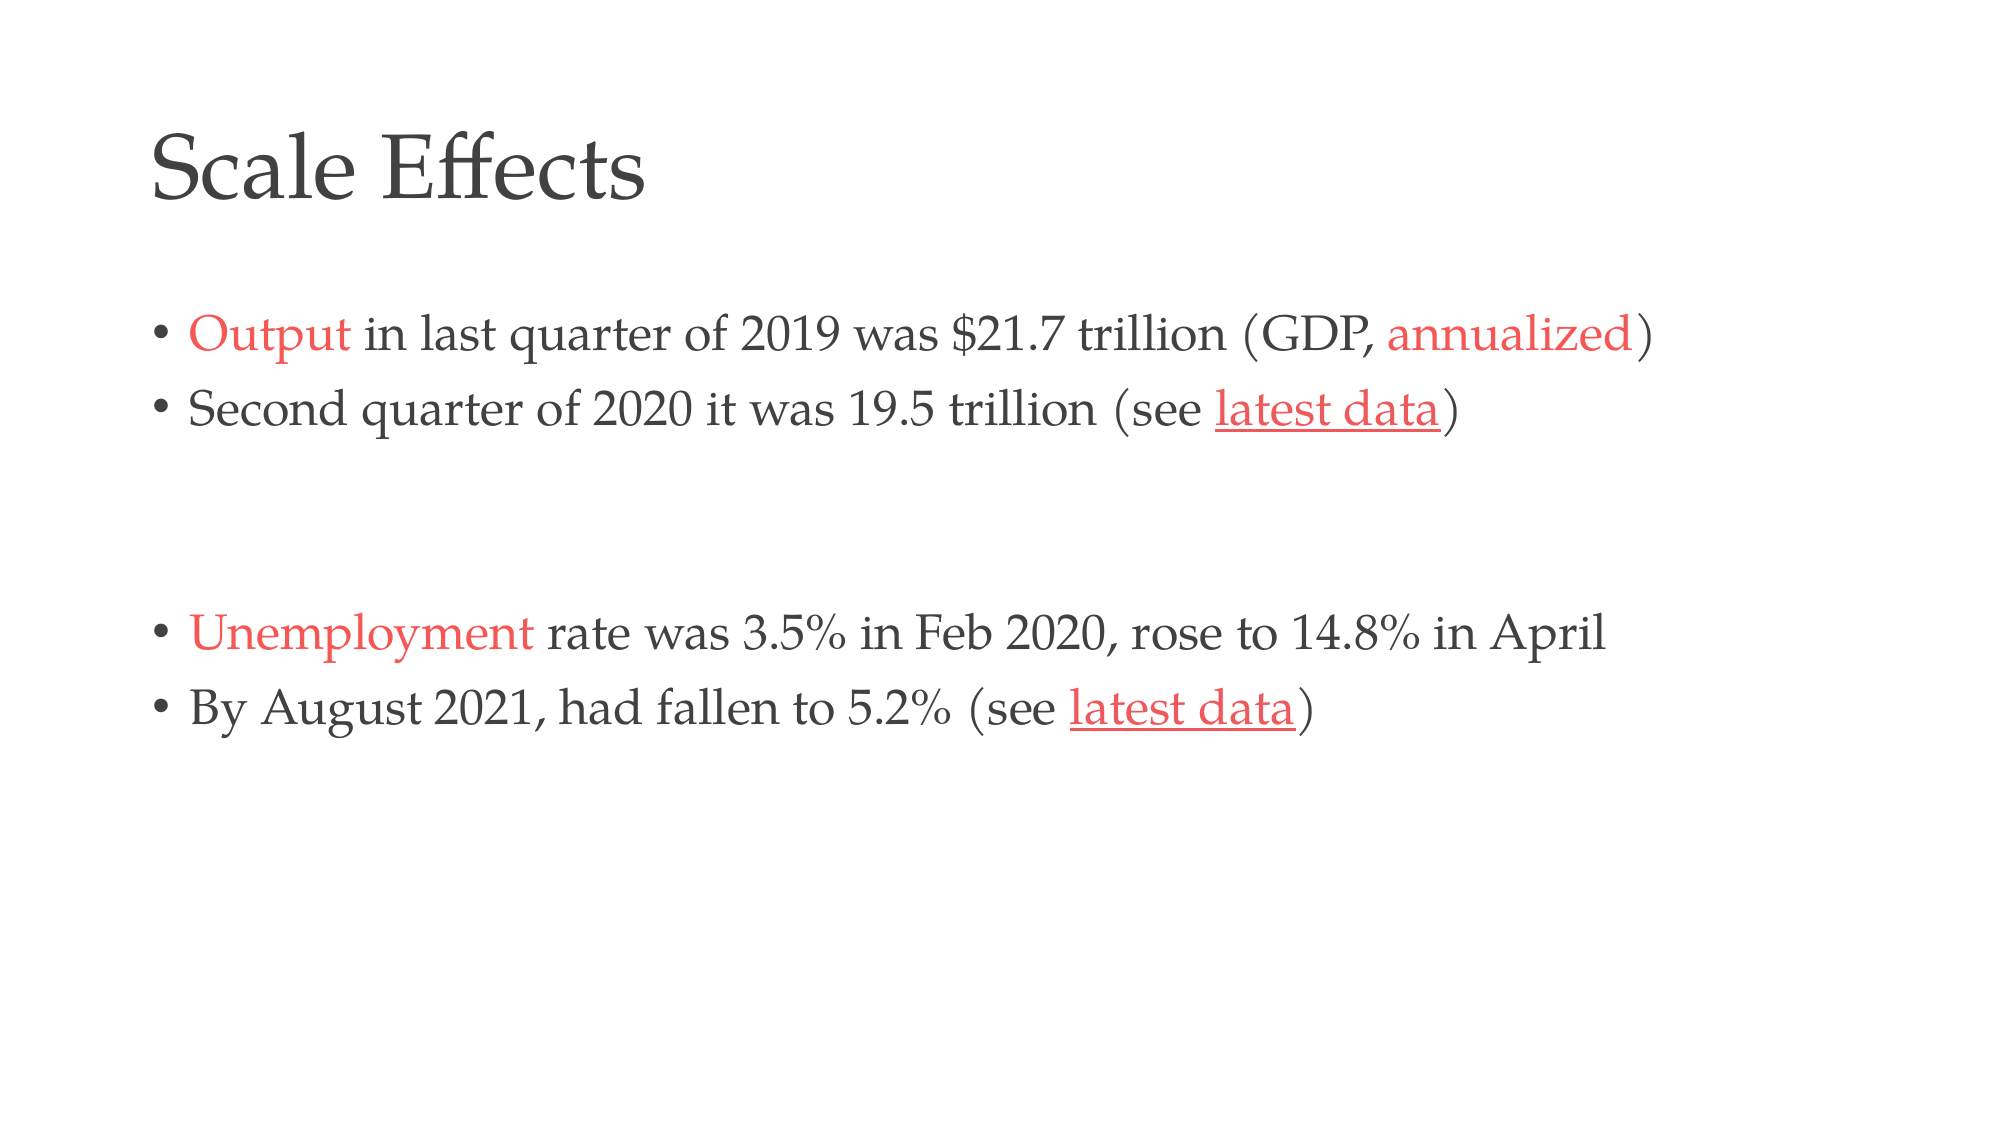

# Scale Effects
Output in last quarter of 2019 was $21.7 trillion (GDP, annualized)
Second quarter of 2020 it was 19.5 trillion (see latest data)

Unemployment rate was 3.5% in Feb 2020, rose to 14.8% in April
By August 2021, had fallen to 5.2% (see latest data)